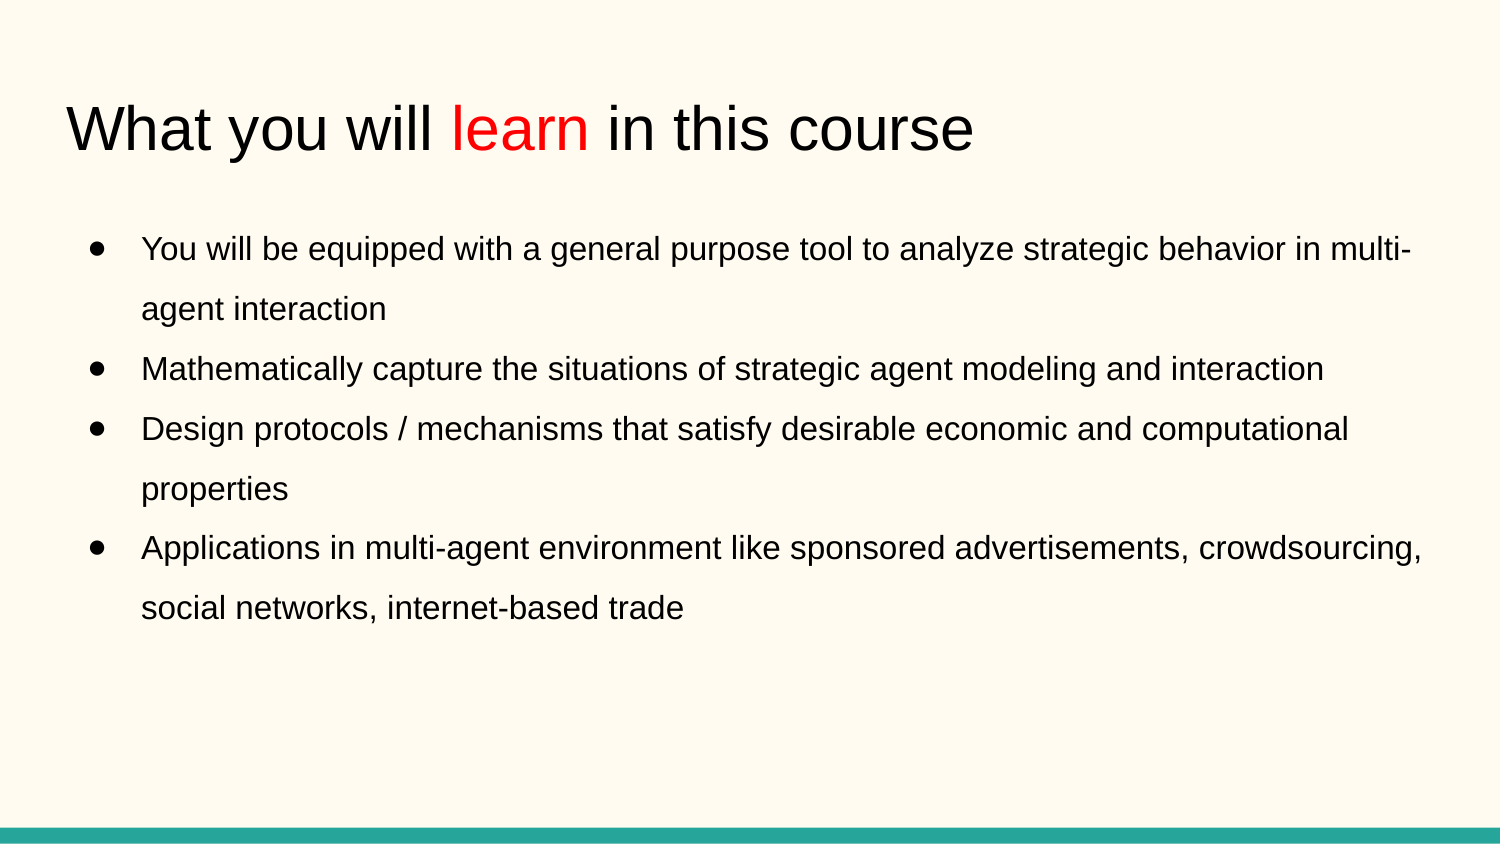

# What you will learn in this course
You will be equipped with a general purpose tool to analyze strategic behavior in multi-agent interaction
Mathematically capture the situations of strategic agent modeling and interaction
Design protocols / mechanisms that satisfy desirable economic and computational properties
Applications in multi-agent environment like sponsored advertisements, crowdsourcing, social networks, internet-based trade